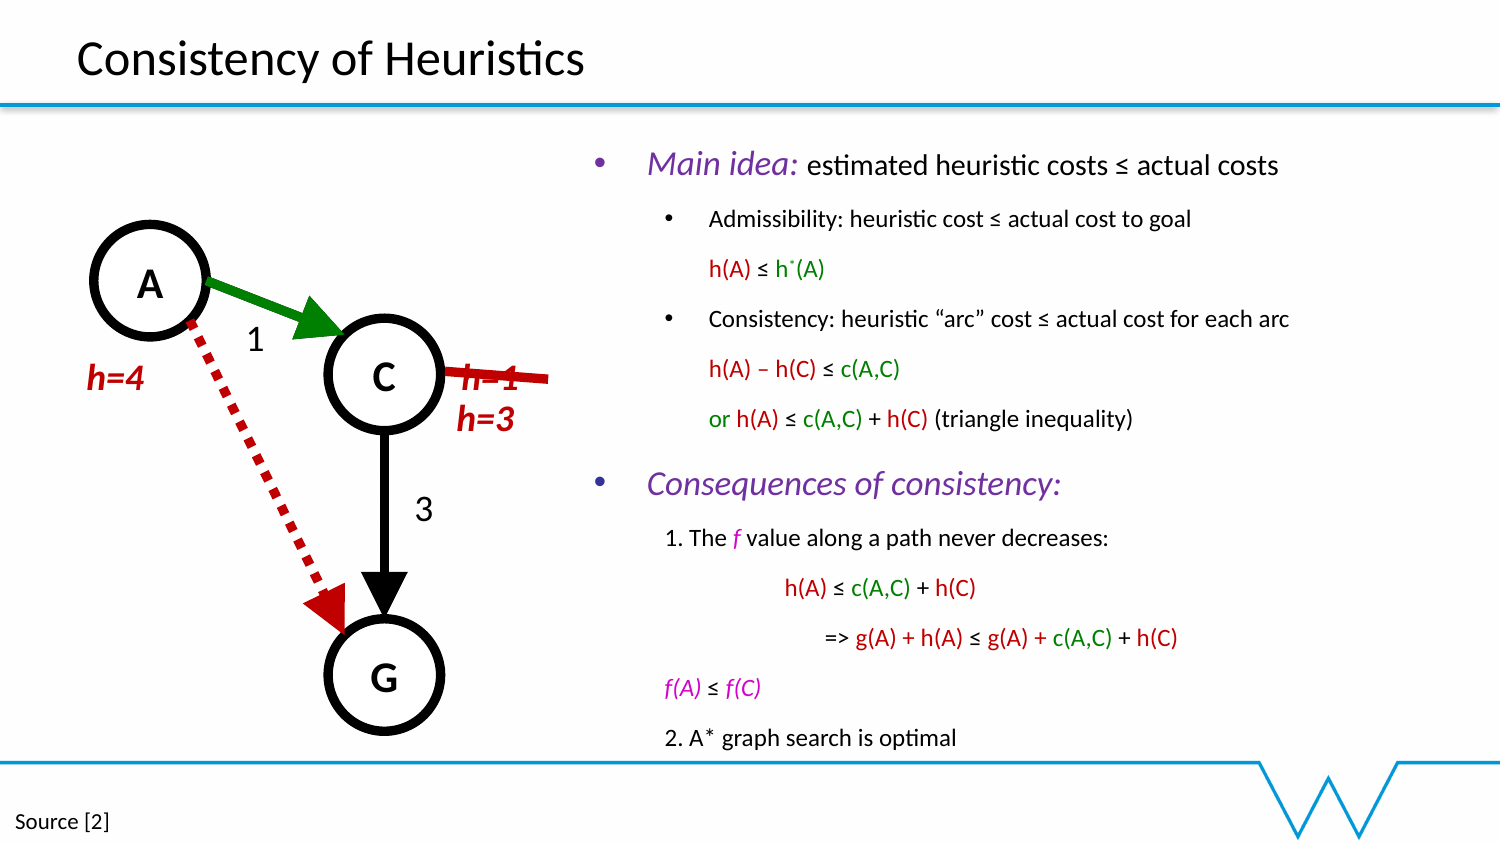

# Consistency of Heuristics
Main idea: estimated heuristic costs ≤ actual costs
Admissibility: heuristic cost ≤ actual cost to goal
		h(A) ≤ h*(A)
Consistency: heuristic “arc” cost ≤ actual cost for each arc
		h(A) – h(C) ≤ c(A,C)
	or h(A) ≤ c(A,C) + h(C) (triangle inequality)
Consequences of consistency:
1. The f value along a path never decreases:
		 	h(A) ≤ c(A,C) + h(C)
 	       => g(A) + h(A) ≤ g(A) + c(A,C) + h(C)
			f(A) ≤ f(C)
2. A* graph search is optimal

A
1
C
h=4
h=1
h=3
3
G
Source [2]